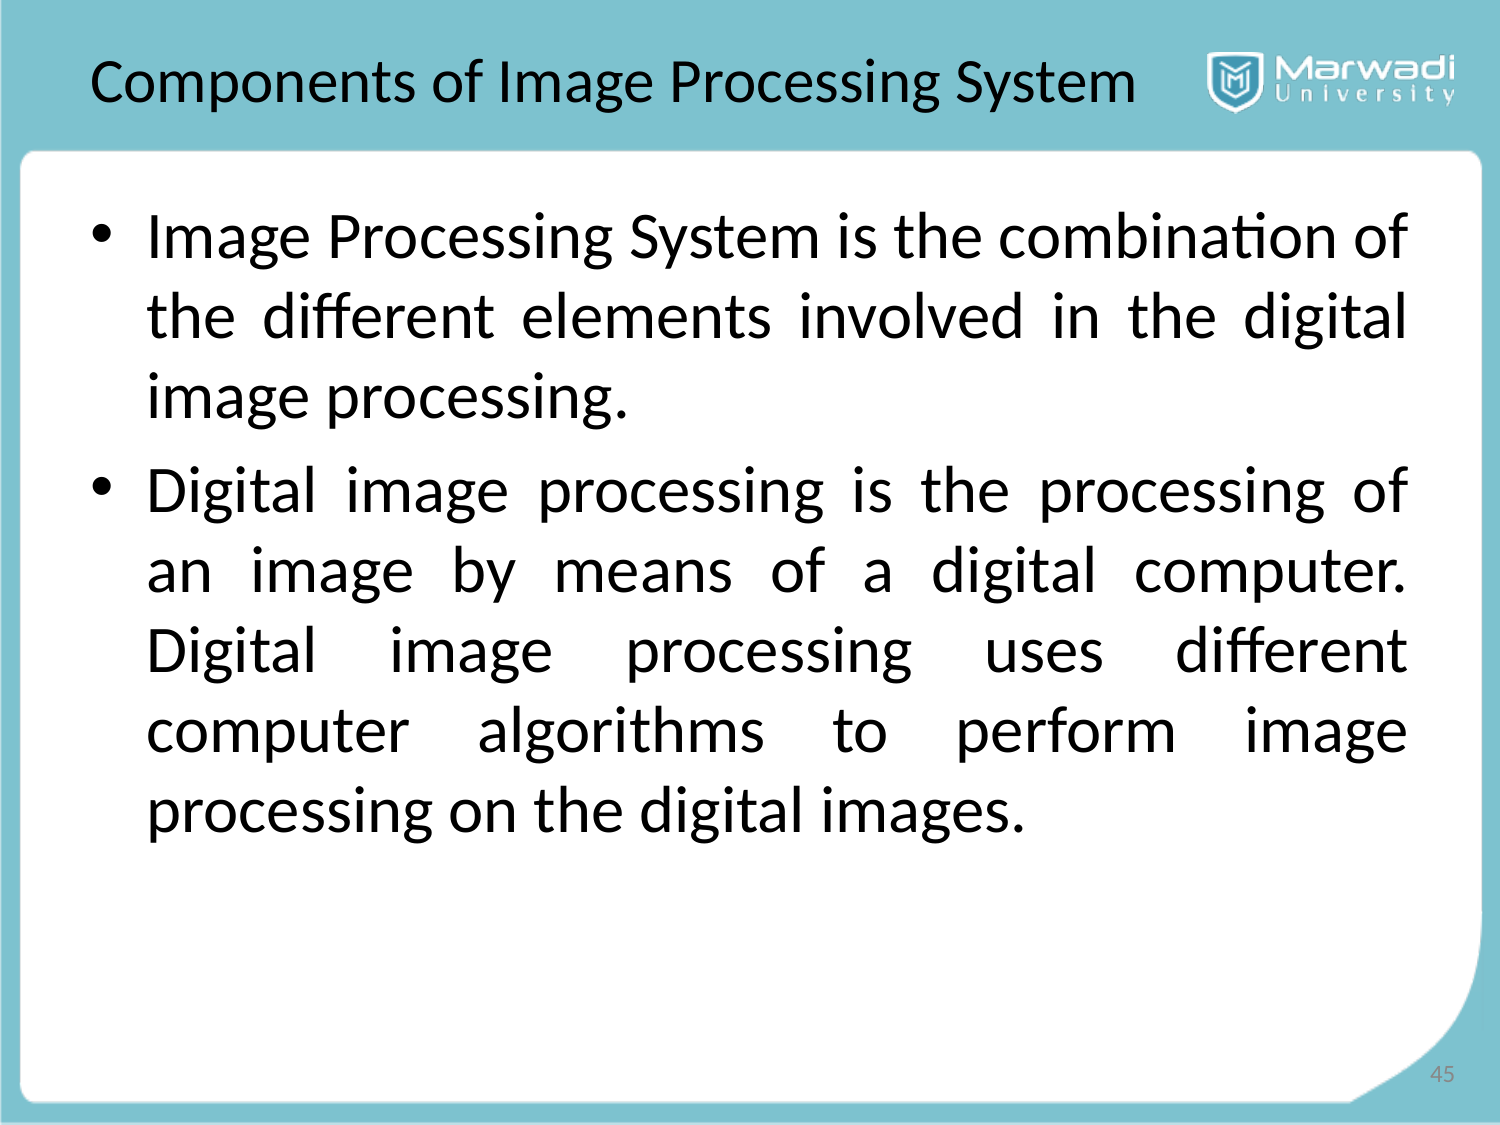

# Components of Image Processing System
Image Processing System is the combination of the different elements involved in the digital image processing.
Digital image processing is the processing of an image by means of a digital computer. Digital image processing uses different computer algorithms to perform image processing on the digital images.
45